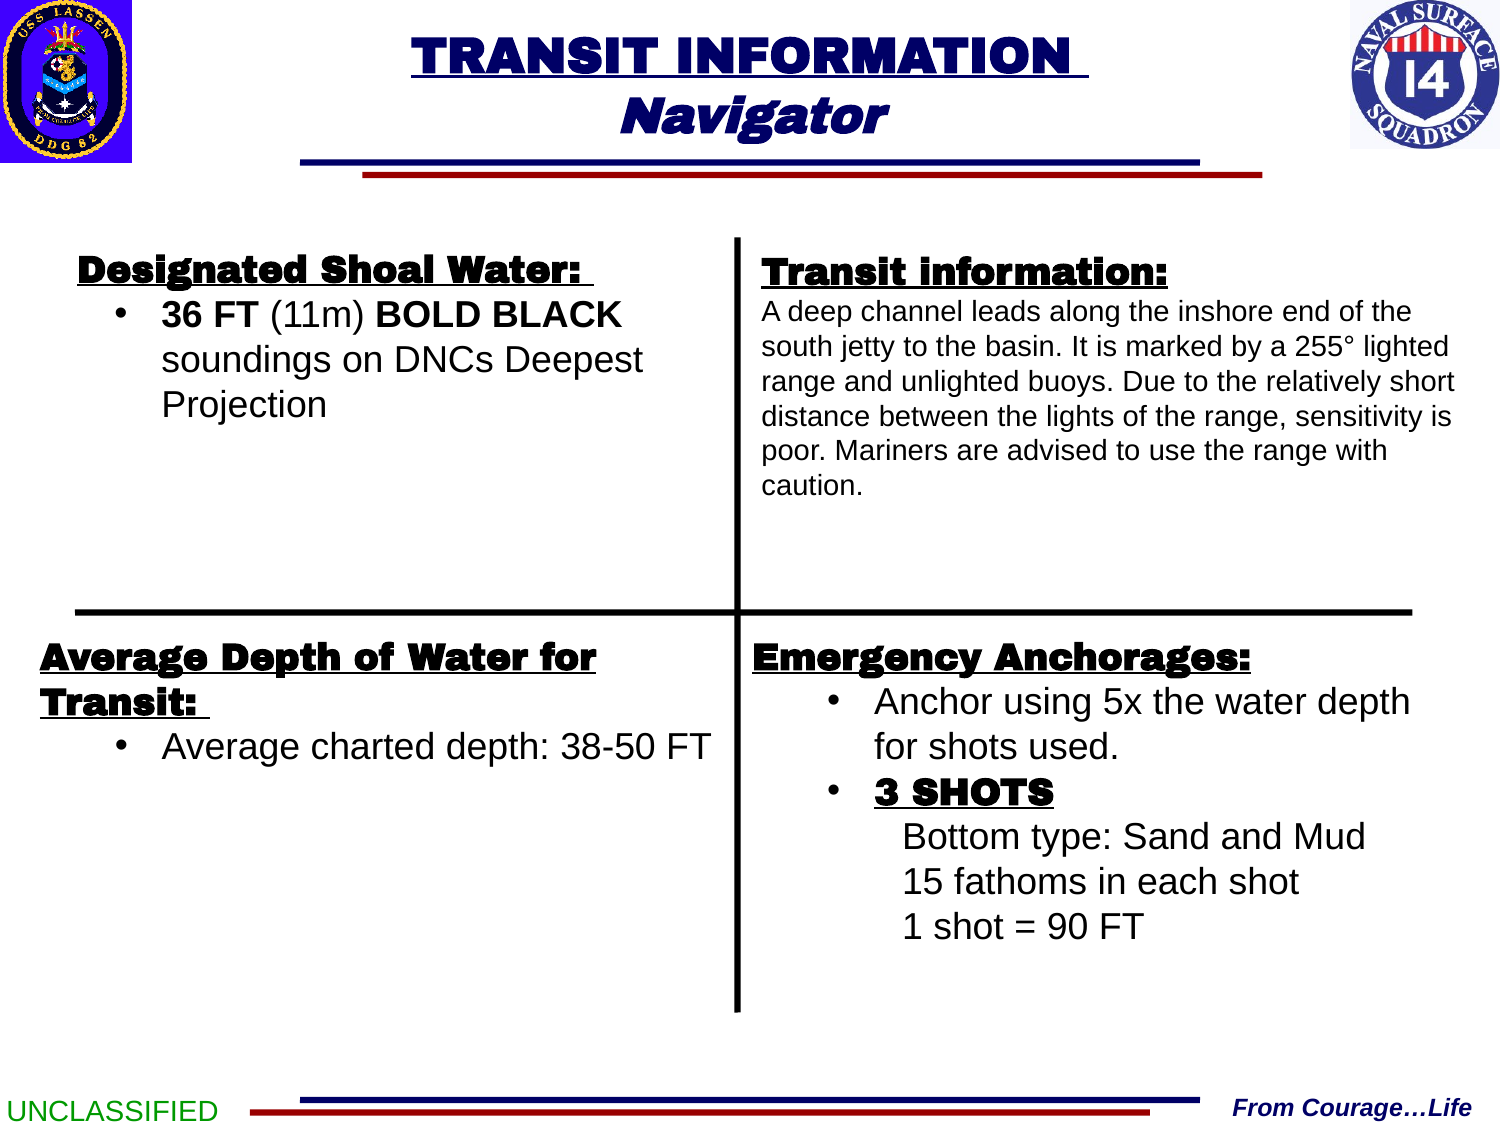

TRANSIT INFORMATION
Navigator
Designated Shoal Water:
36 FT (11m) BOLD BLACK soundings on DNCs Deepest Projection

Transit information:
A deep channel leads along the inshore end of the south jetty to the basin. It is marked by a 255° lighted range and unlighted buoys. Due to the relatively short distance between the lights of the range, sensitivity is poor. Mariners are advised to use the range with caution.

Average Depth of Water for Transit:
Average charted depth: 38-50 FT
Emergency Anchorages:
Anchor using 5x the water depth for shots used.
3 SHOTS
	Bottom type: Sand and Mud
	15 fathoms in each shot
	1 shot = 90 FT
UNCLASSIFIED

From Courage…Life